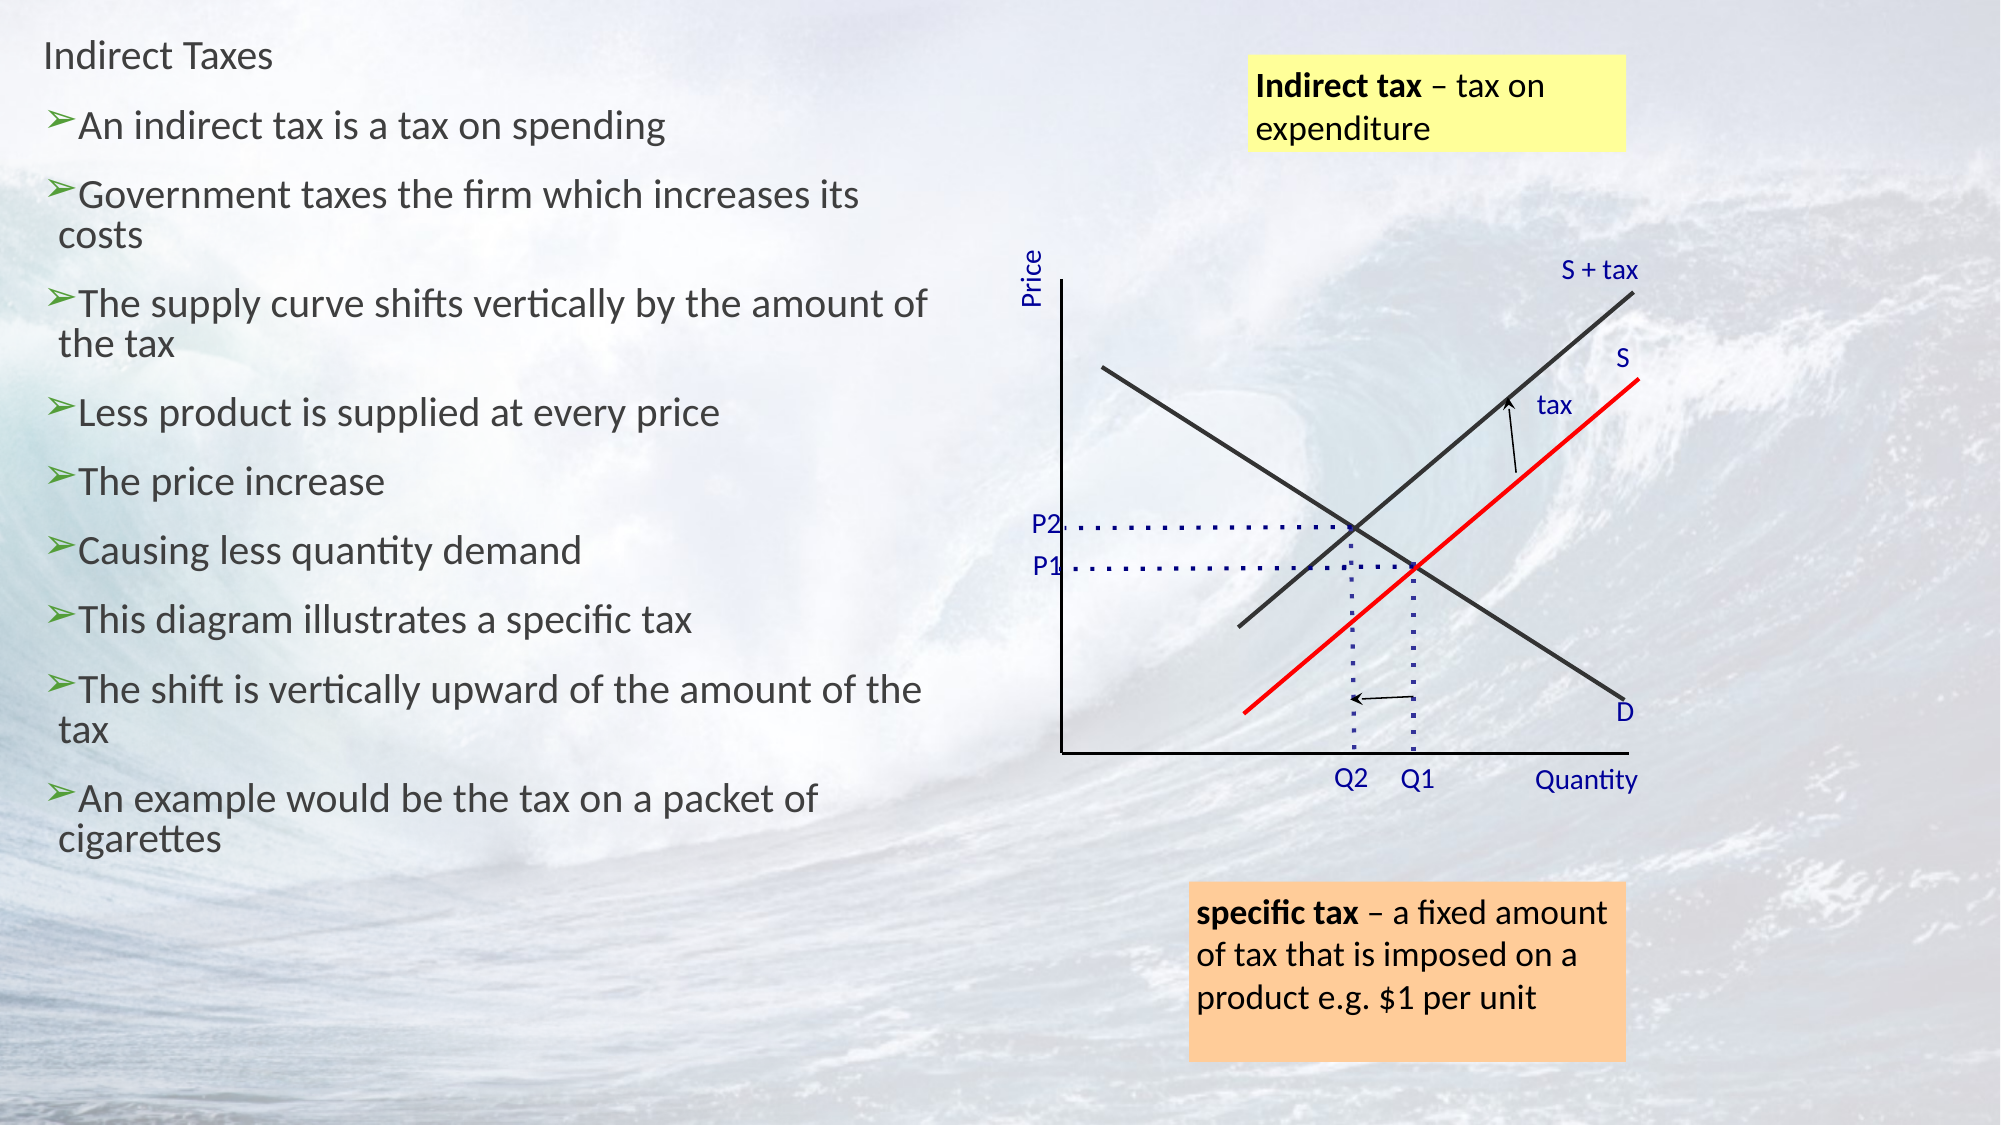

Indirect Taxes
An indirect tax is a tax on spending
Government taxes the firm which increases its costs
The supply curve shifts vertically by the amount of the tax
Less product is supplied at every price
The price increase
Causing less quantity demand
This diagram illustrates a specific tax
The shift is vertically upward of the amount of the tax
An example would be the tax on a packet of cigarettes
Indirect tax – tax on expenditure
S + tax
    tax
P2
P1
D
Q2
Q1
Quantity
specific tax – a fixed amount of tax that is imposed on a product e.g. $1 per unit
Price
S